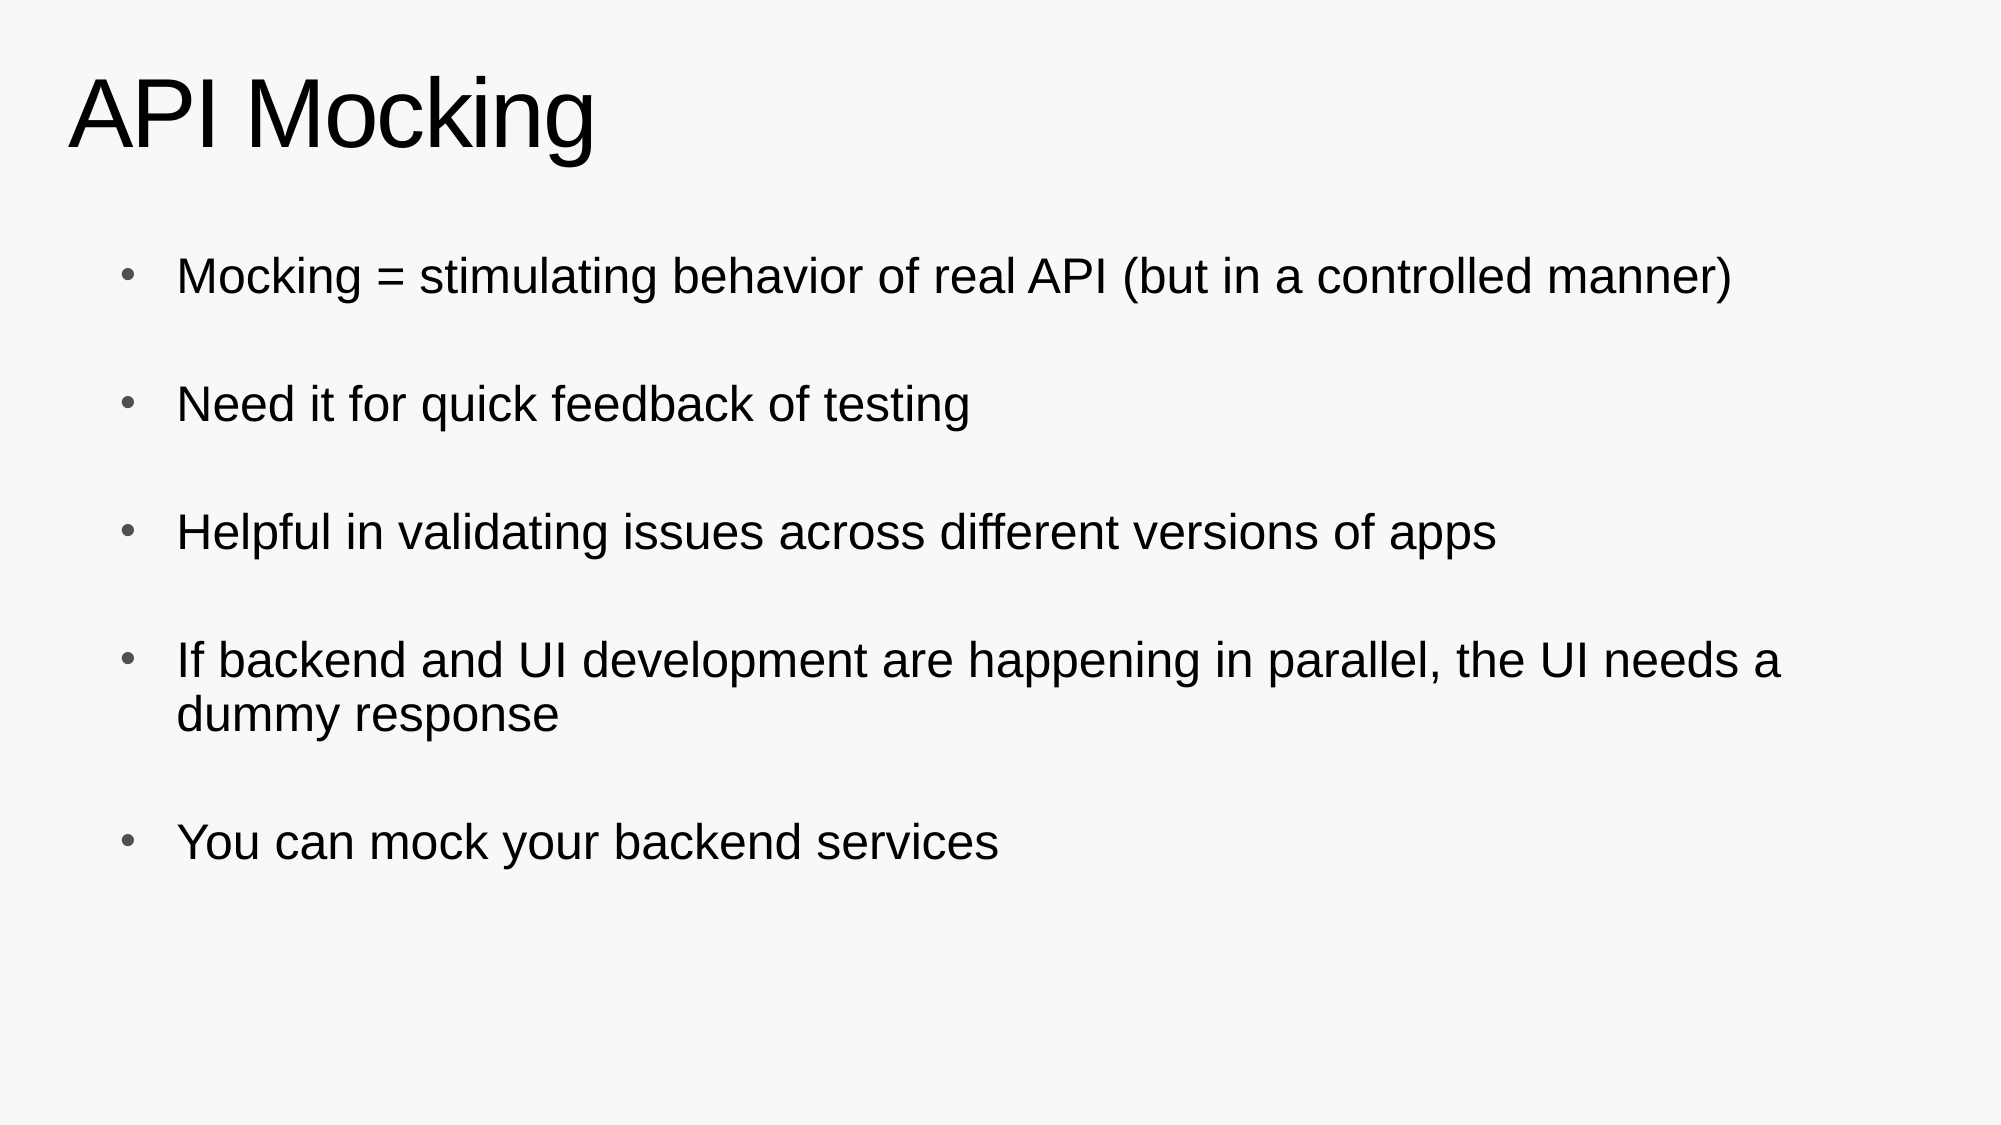

# API Mocking
Mocking = stimulating behavior of real API (but in a controlled manner)

Need it for quick feedback of testing

Helpful in validating issues across different versions of apps

If backend and UI development are happening in parallel, the UI needs a dummy response

You can mock your backend services